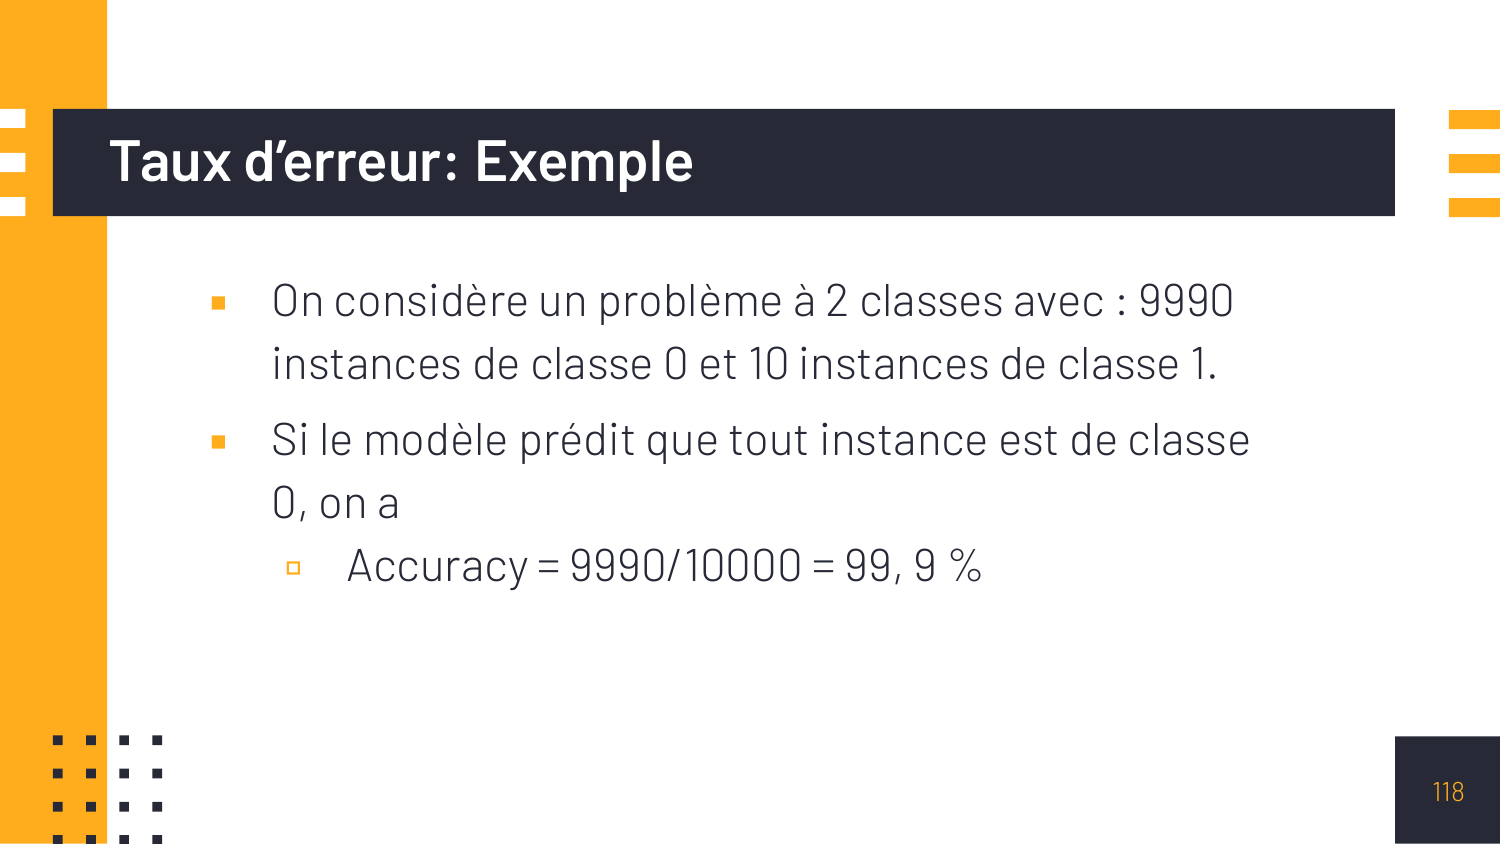

# Taux d’erreur: Exemple
On considère un problème à 2 classes avec : 9990 instances de classe 0 et 10 instances de classe 1.
Si le modèle prédit que tout instance est de classe 0, on a
Accuracy = 9990/10000 = 99, 9 %
118